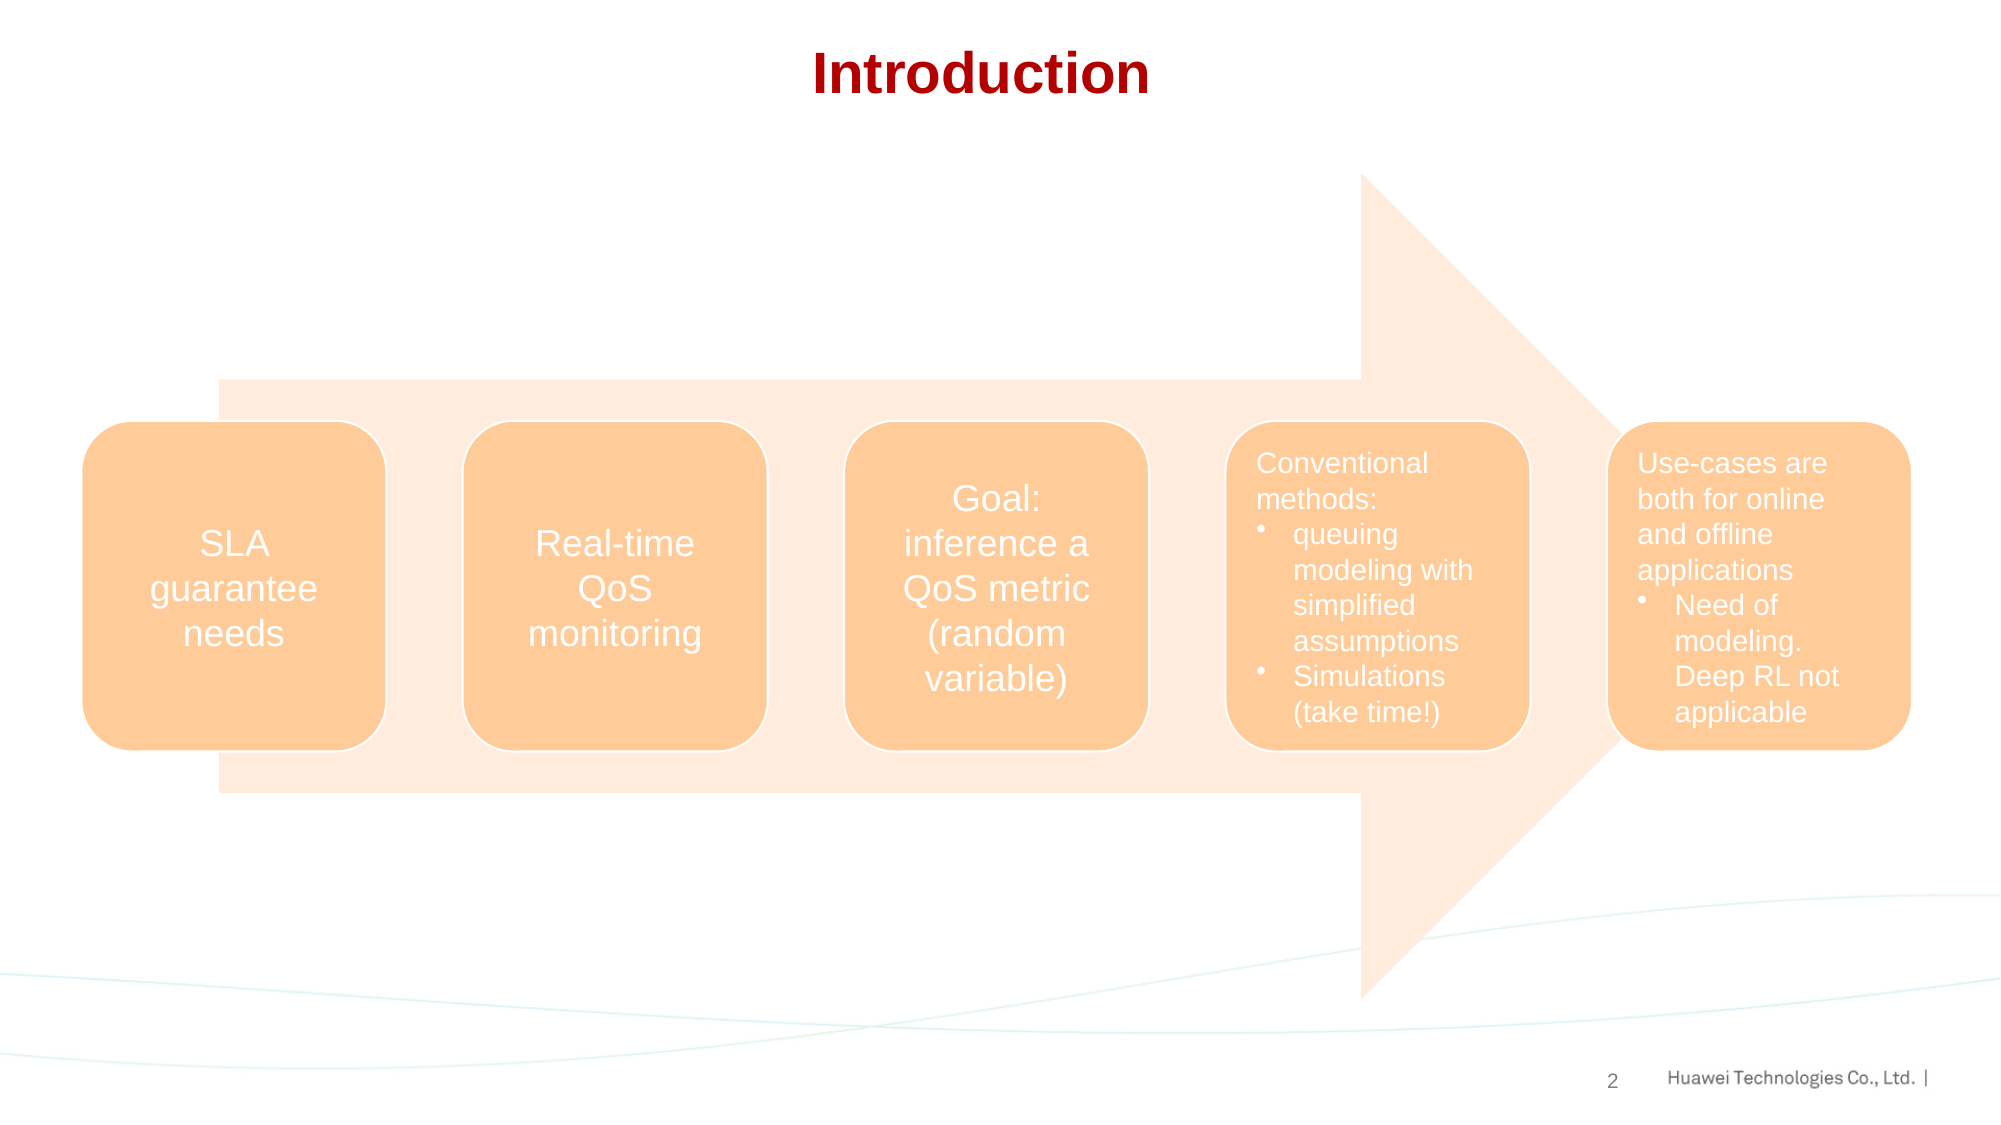

# Introduction
SLA guarantee needs
Real-time QoS monitoring
Goal: inference a QoS metric (random variable)
Use-cases are both for online and offline applications
Need of modeling. Deep RL not applicable
Conventional methods:
queuing modeling with simplified assumptions
Simulations (take time!)